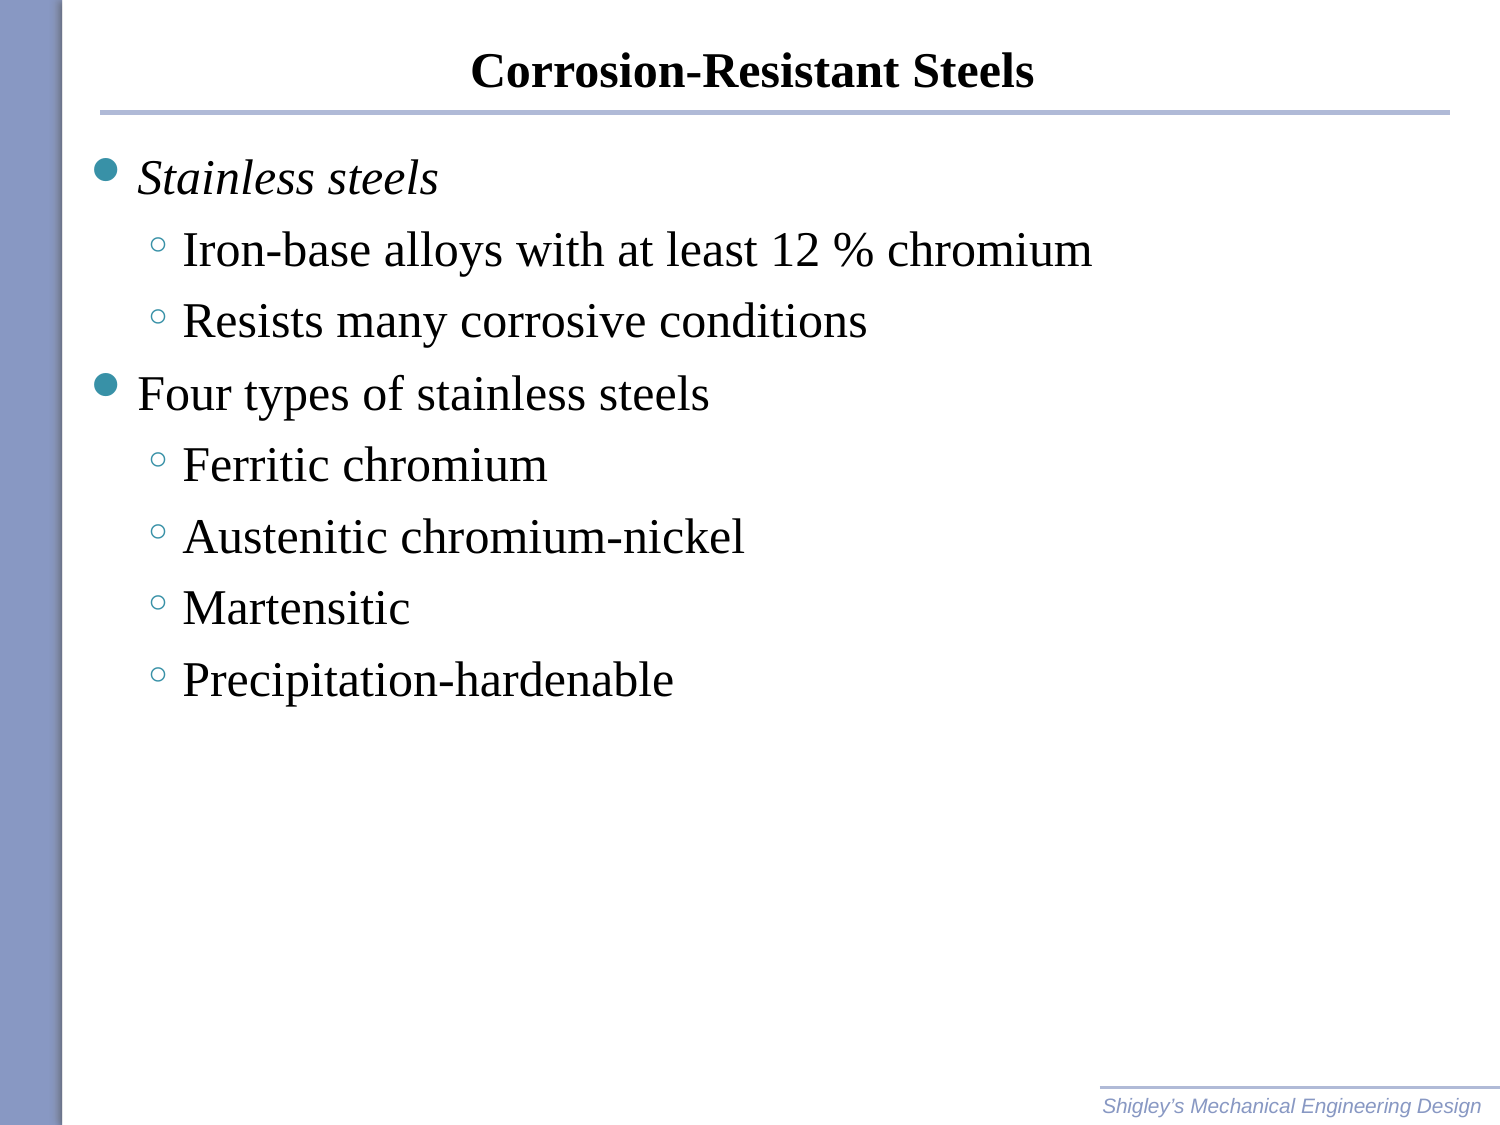

# Corrosion-Resistant Steels
Stainless steels
Iron-base alloys with at least 12 % chromium
Resists many corrosive conditions
Four types of stainless steels
Ferritic chromium
Austenitic chromium-nickel
Martensitic
Precipitation-hardenable
Shigley’s Mechanical Engineering Design